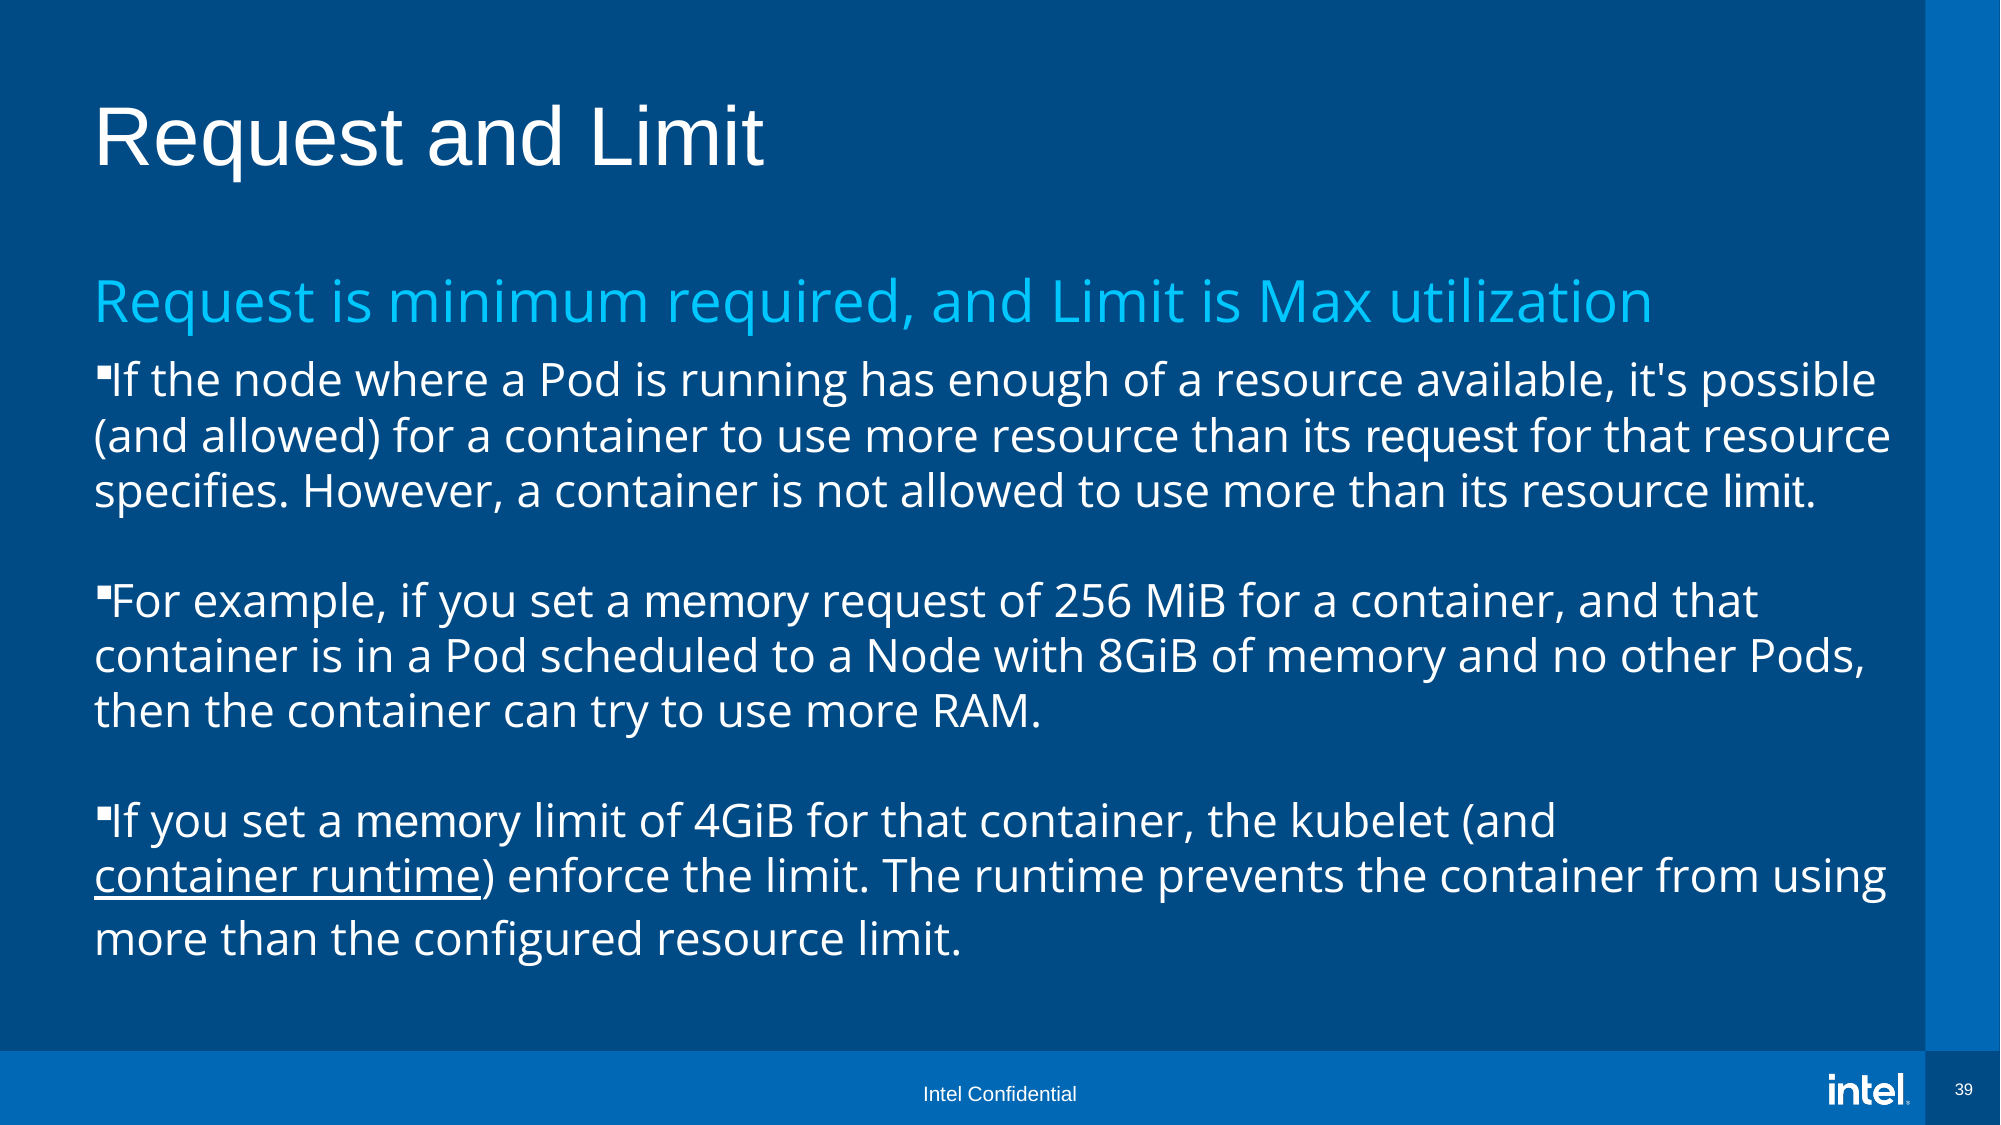

# Request and Limit
Request is minimum required, and Limit is Max utilization
If the node where a Pod is running has enough of a resource available, it's possible (and allowed) for a container to use more resource than its request for that resource specifies. However, a container is not allowed to use more than its resource limit.

For example, if you set a memory request of 256 MiB for a container, and that container is in a Pod scheduled to a Node with 8GiB of memory and no other Pods, then the container can try to use more RAM.

If you set a memory limit of 4GiB for that container, the kubelet (and container runtime) enforce the limit. The runtime prevents the container from using more than the configured resource limit.